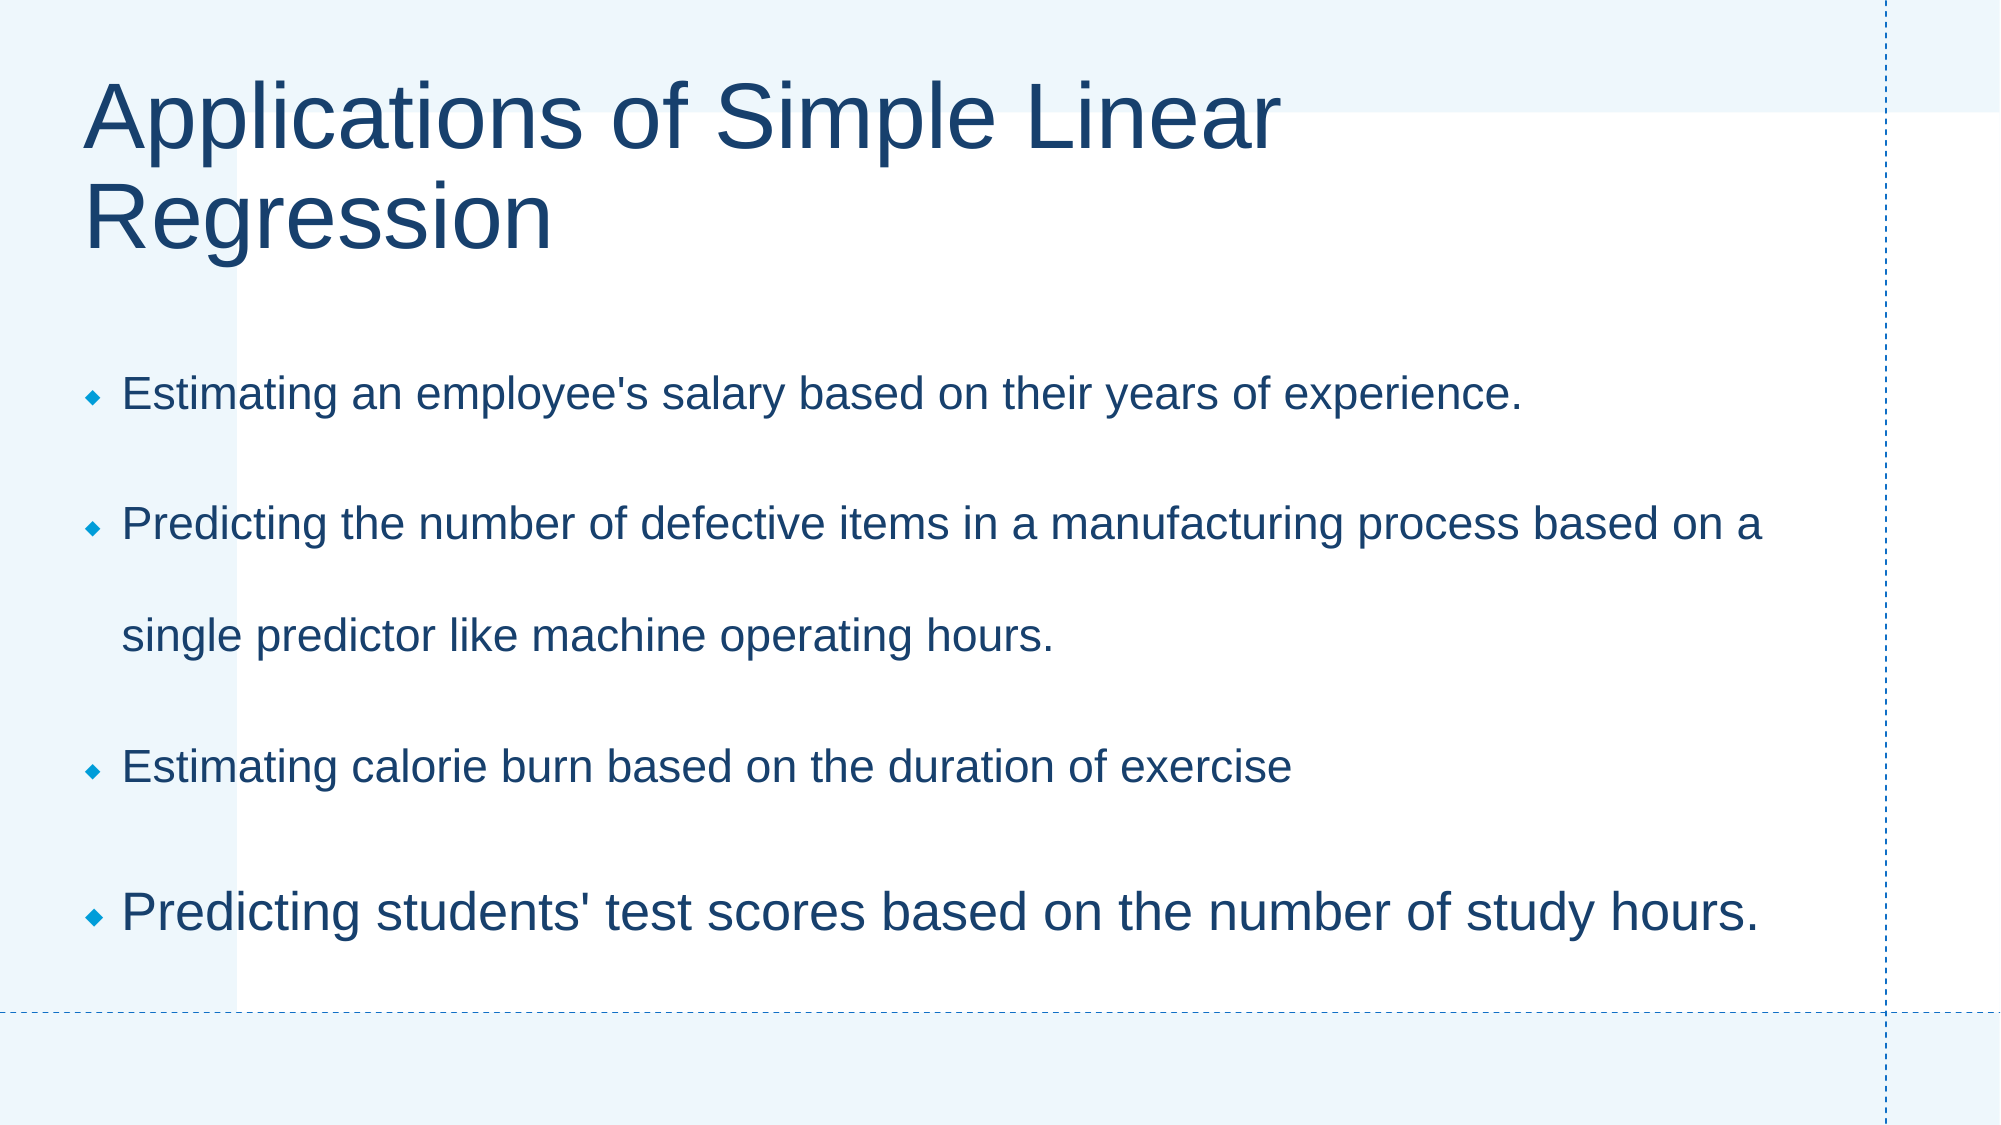

# Applications of Simple Linear Regression
Estimating an employee's salary based on their years of experience.
Predicting the number of defective items in a manufacturing process based on a single predictor like machine operating hours.
Estimating calorie burn based on the duration of exercise
Predicting students' test scores based on the number of study hours.